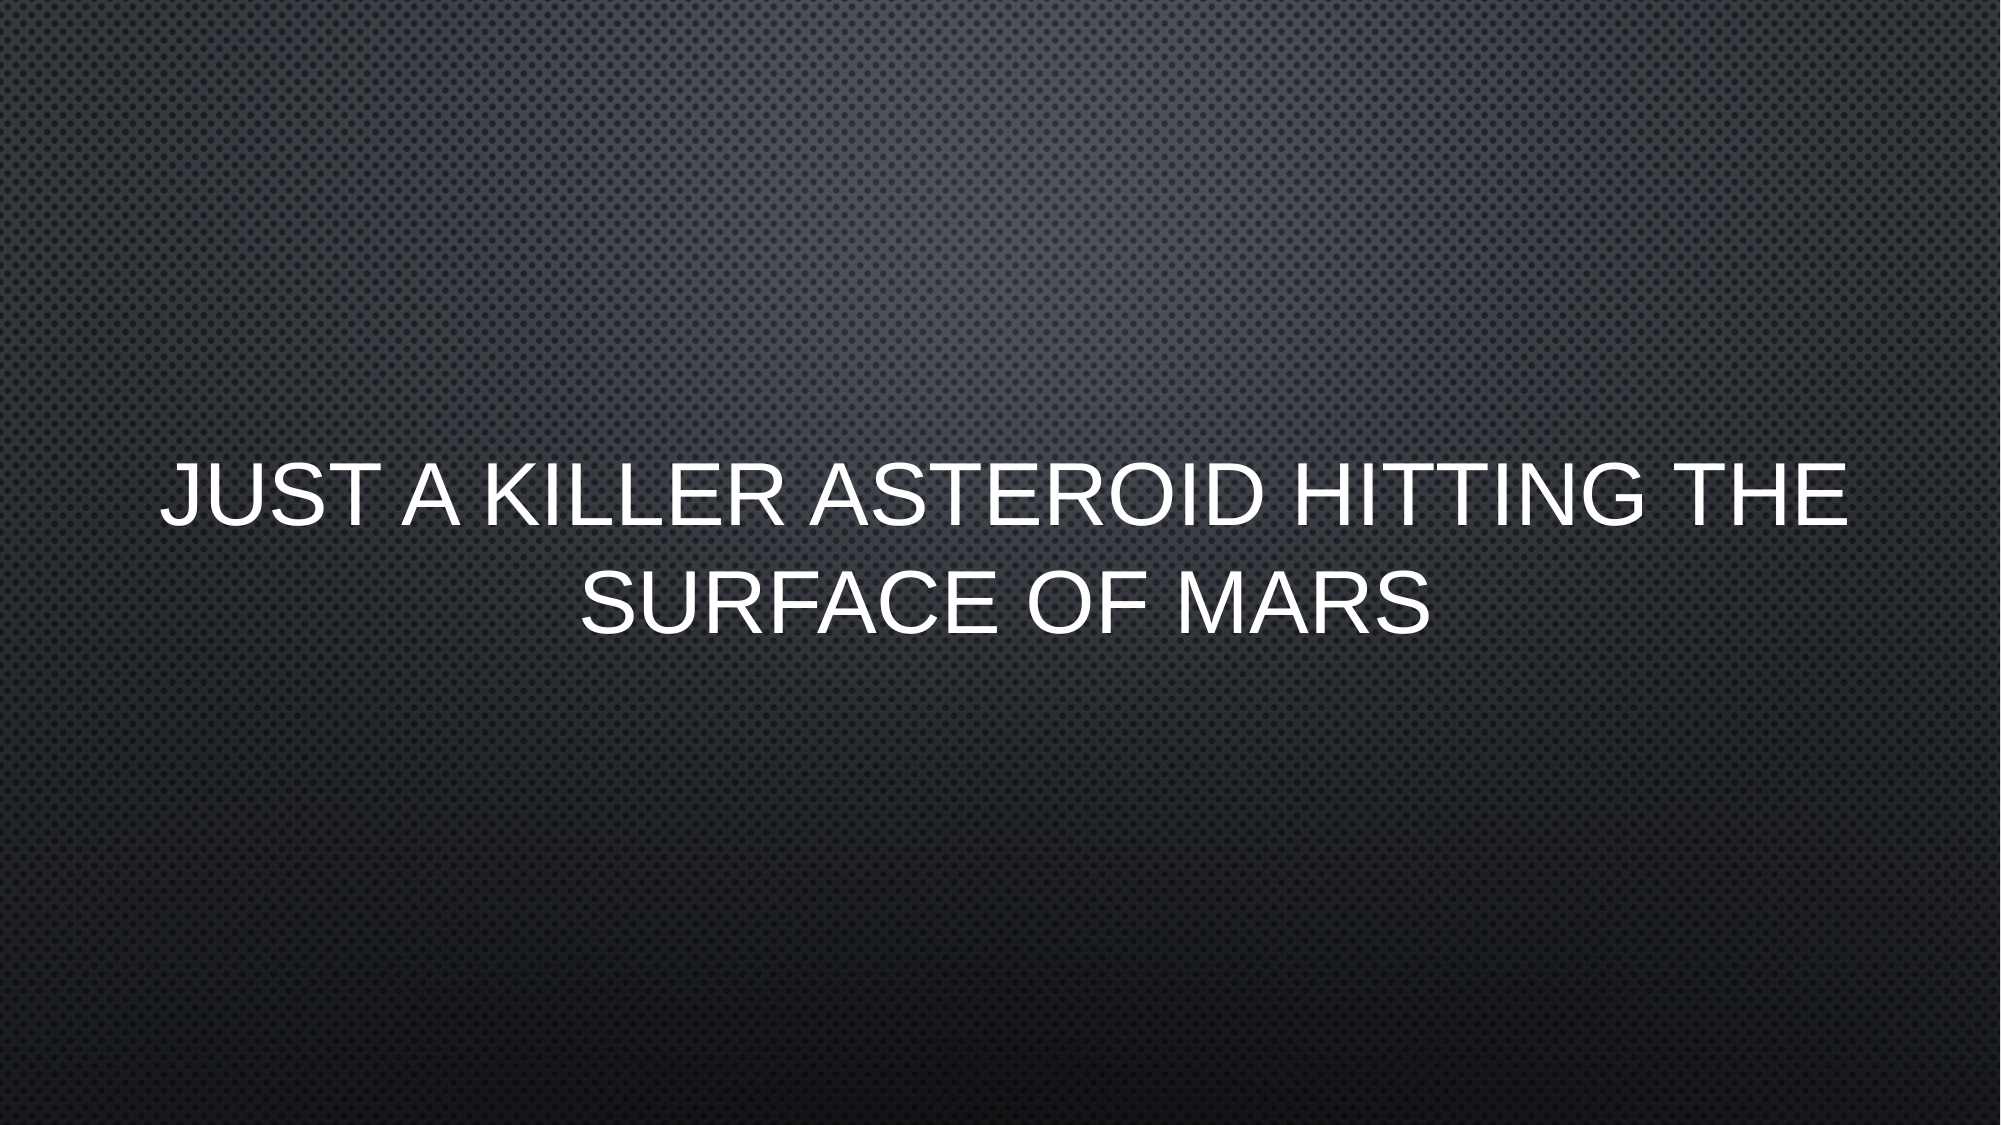

# Just A KILLER ASTEROID HITTING the SURFACE OF MARS